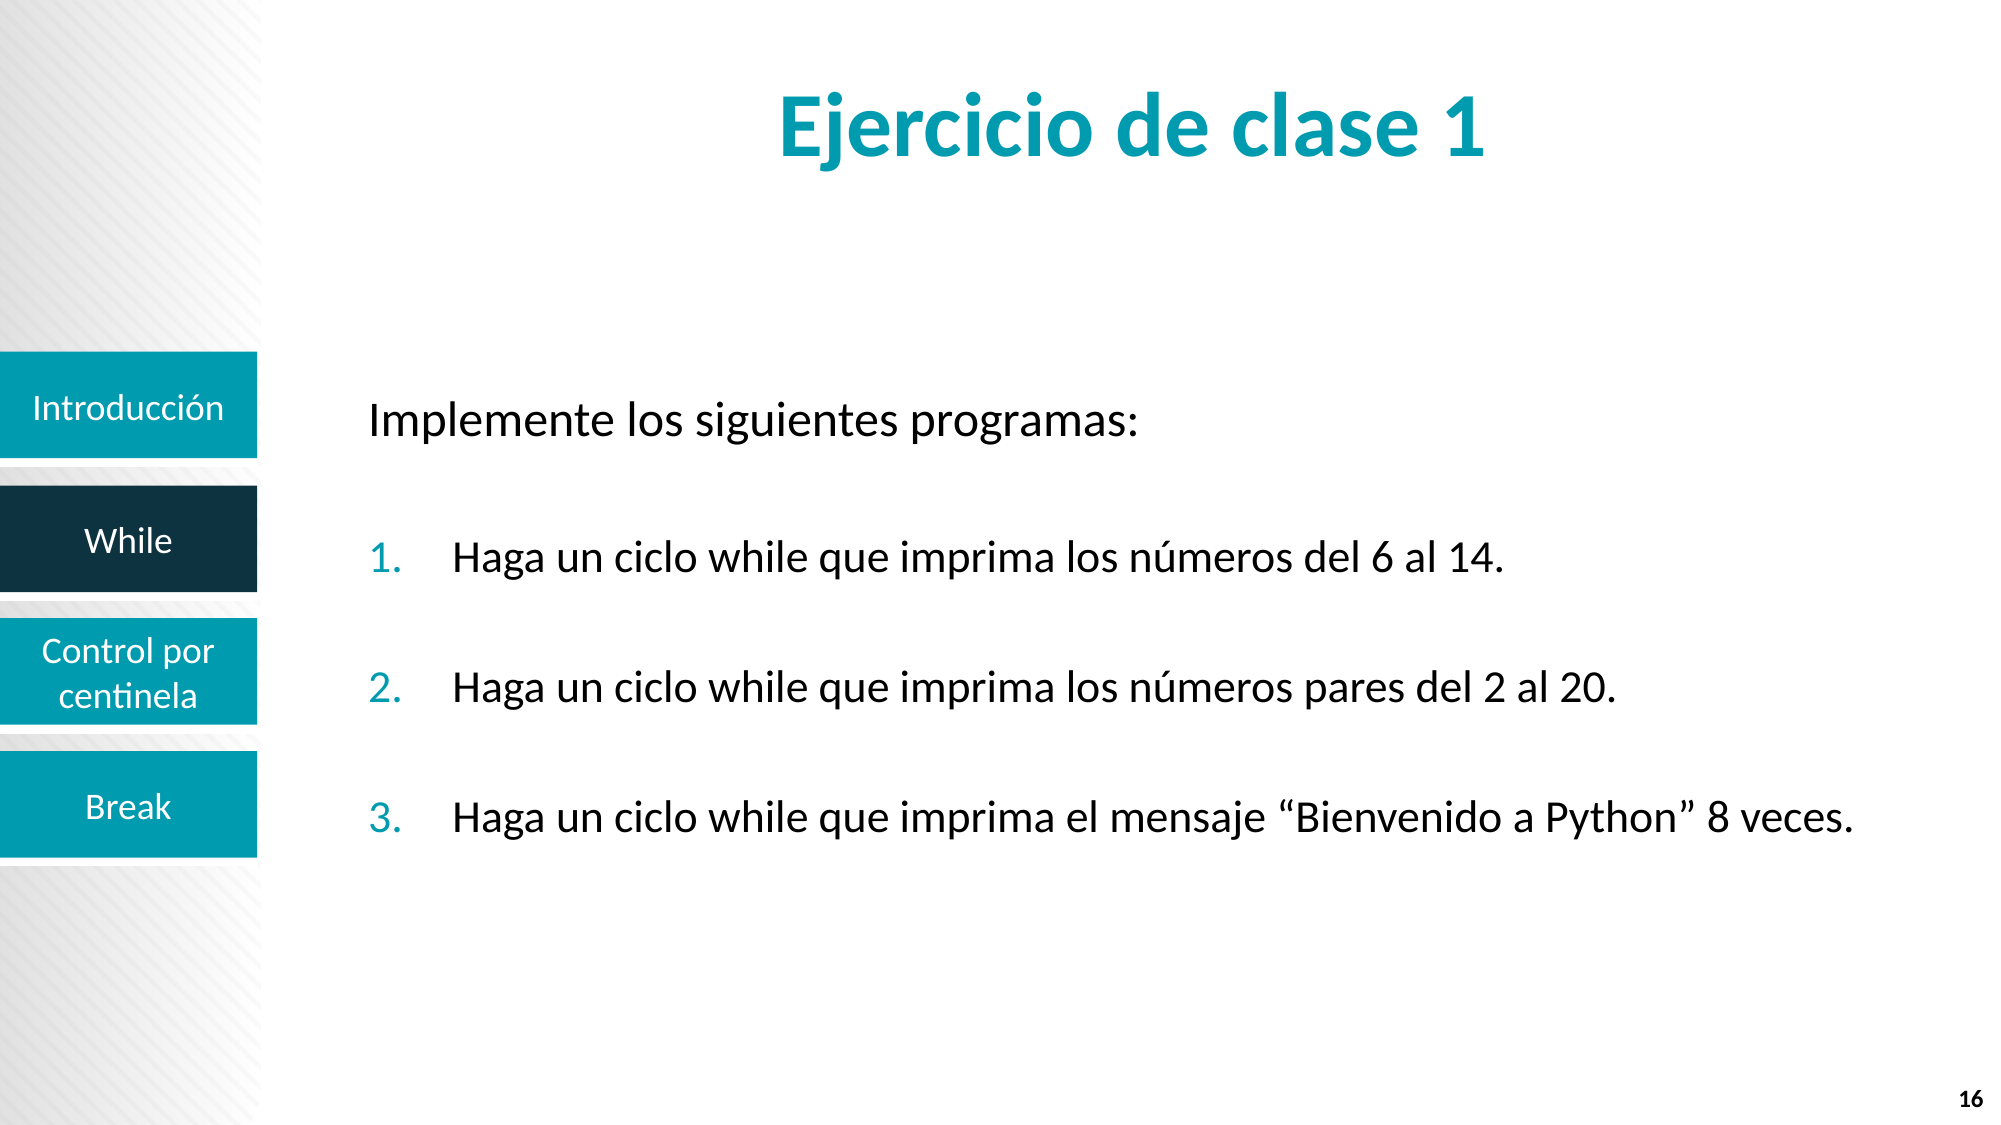

# Ejercicio de clase 1
Implemente los siguientes programas:

Haga un ciclo while que imprima los números del 6 al 14.

Haga un ciclo while que imprima los números pares del 2 al 20.

Haga un ciclo while que imprima el mensaje “Bienvenido a Python” 8 veces.
16